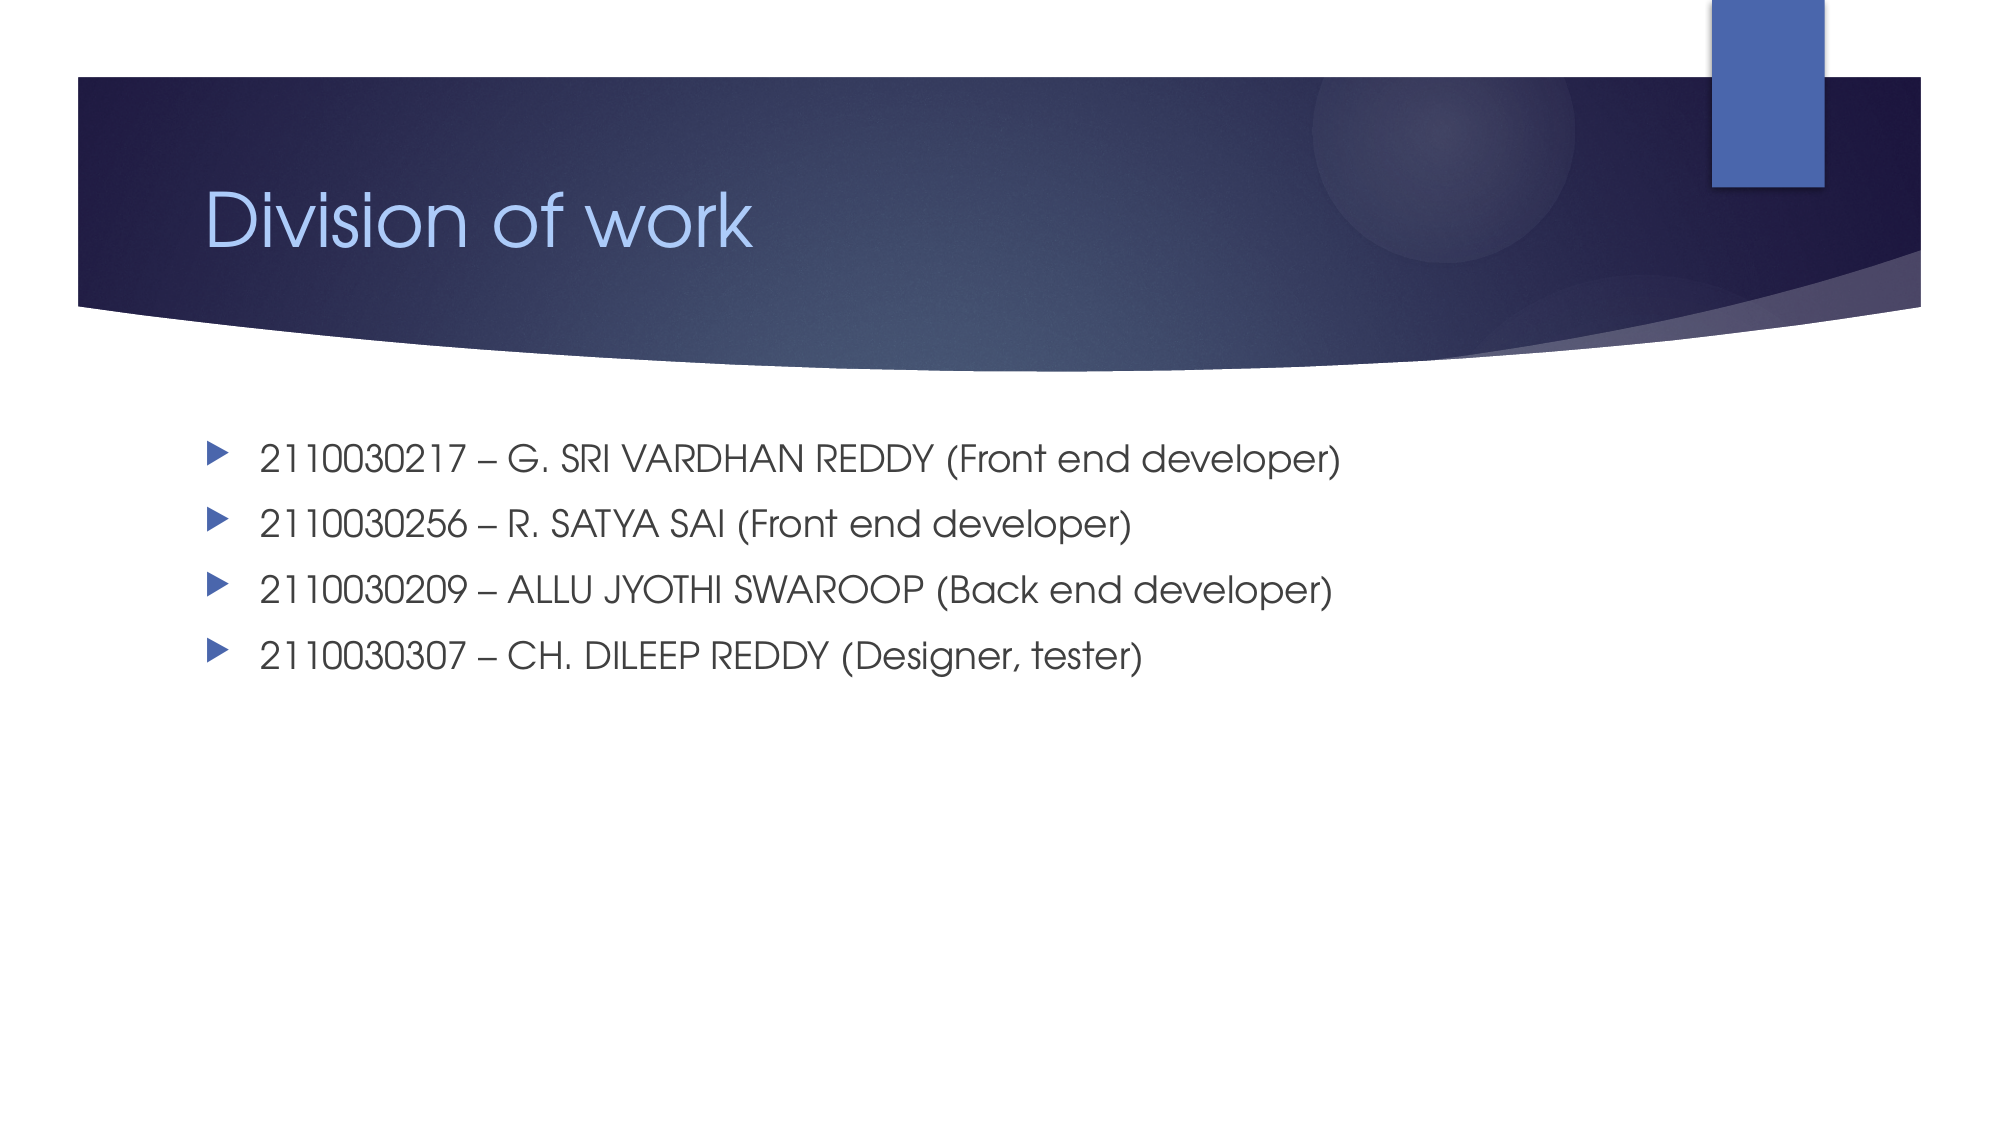

# Division of work
2110030217 – G. SRI VARDHAN REDDY (Front end developer)
2110030256 – R. SATYA SAI (Front end developer)
2110030209 – ALLU JYOTHI SWAROOP (Back end developer)
2110030307 – CH. DILEEP REDDY (Designer, tester)